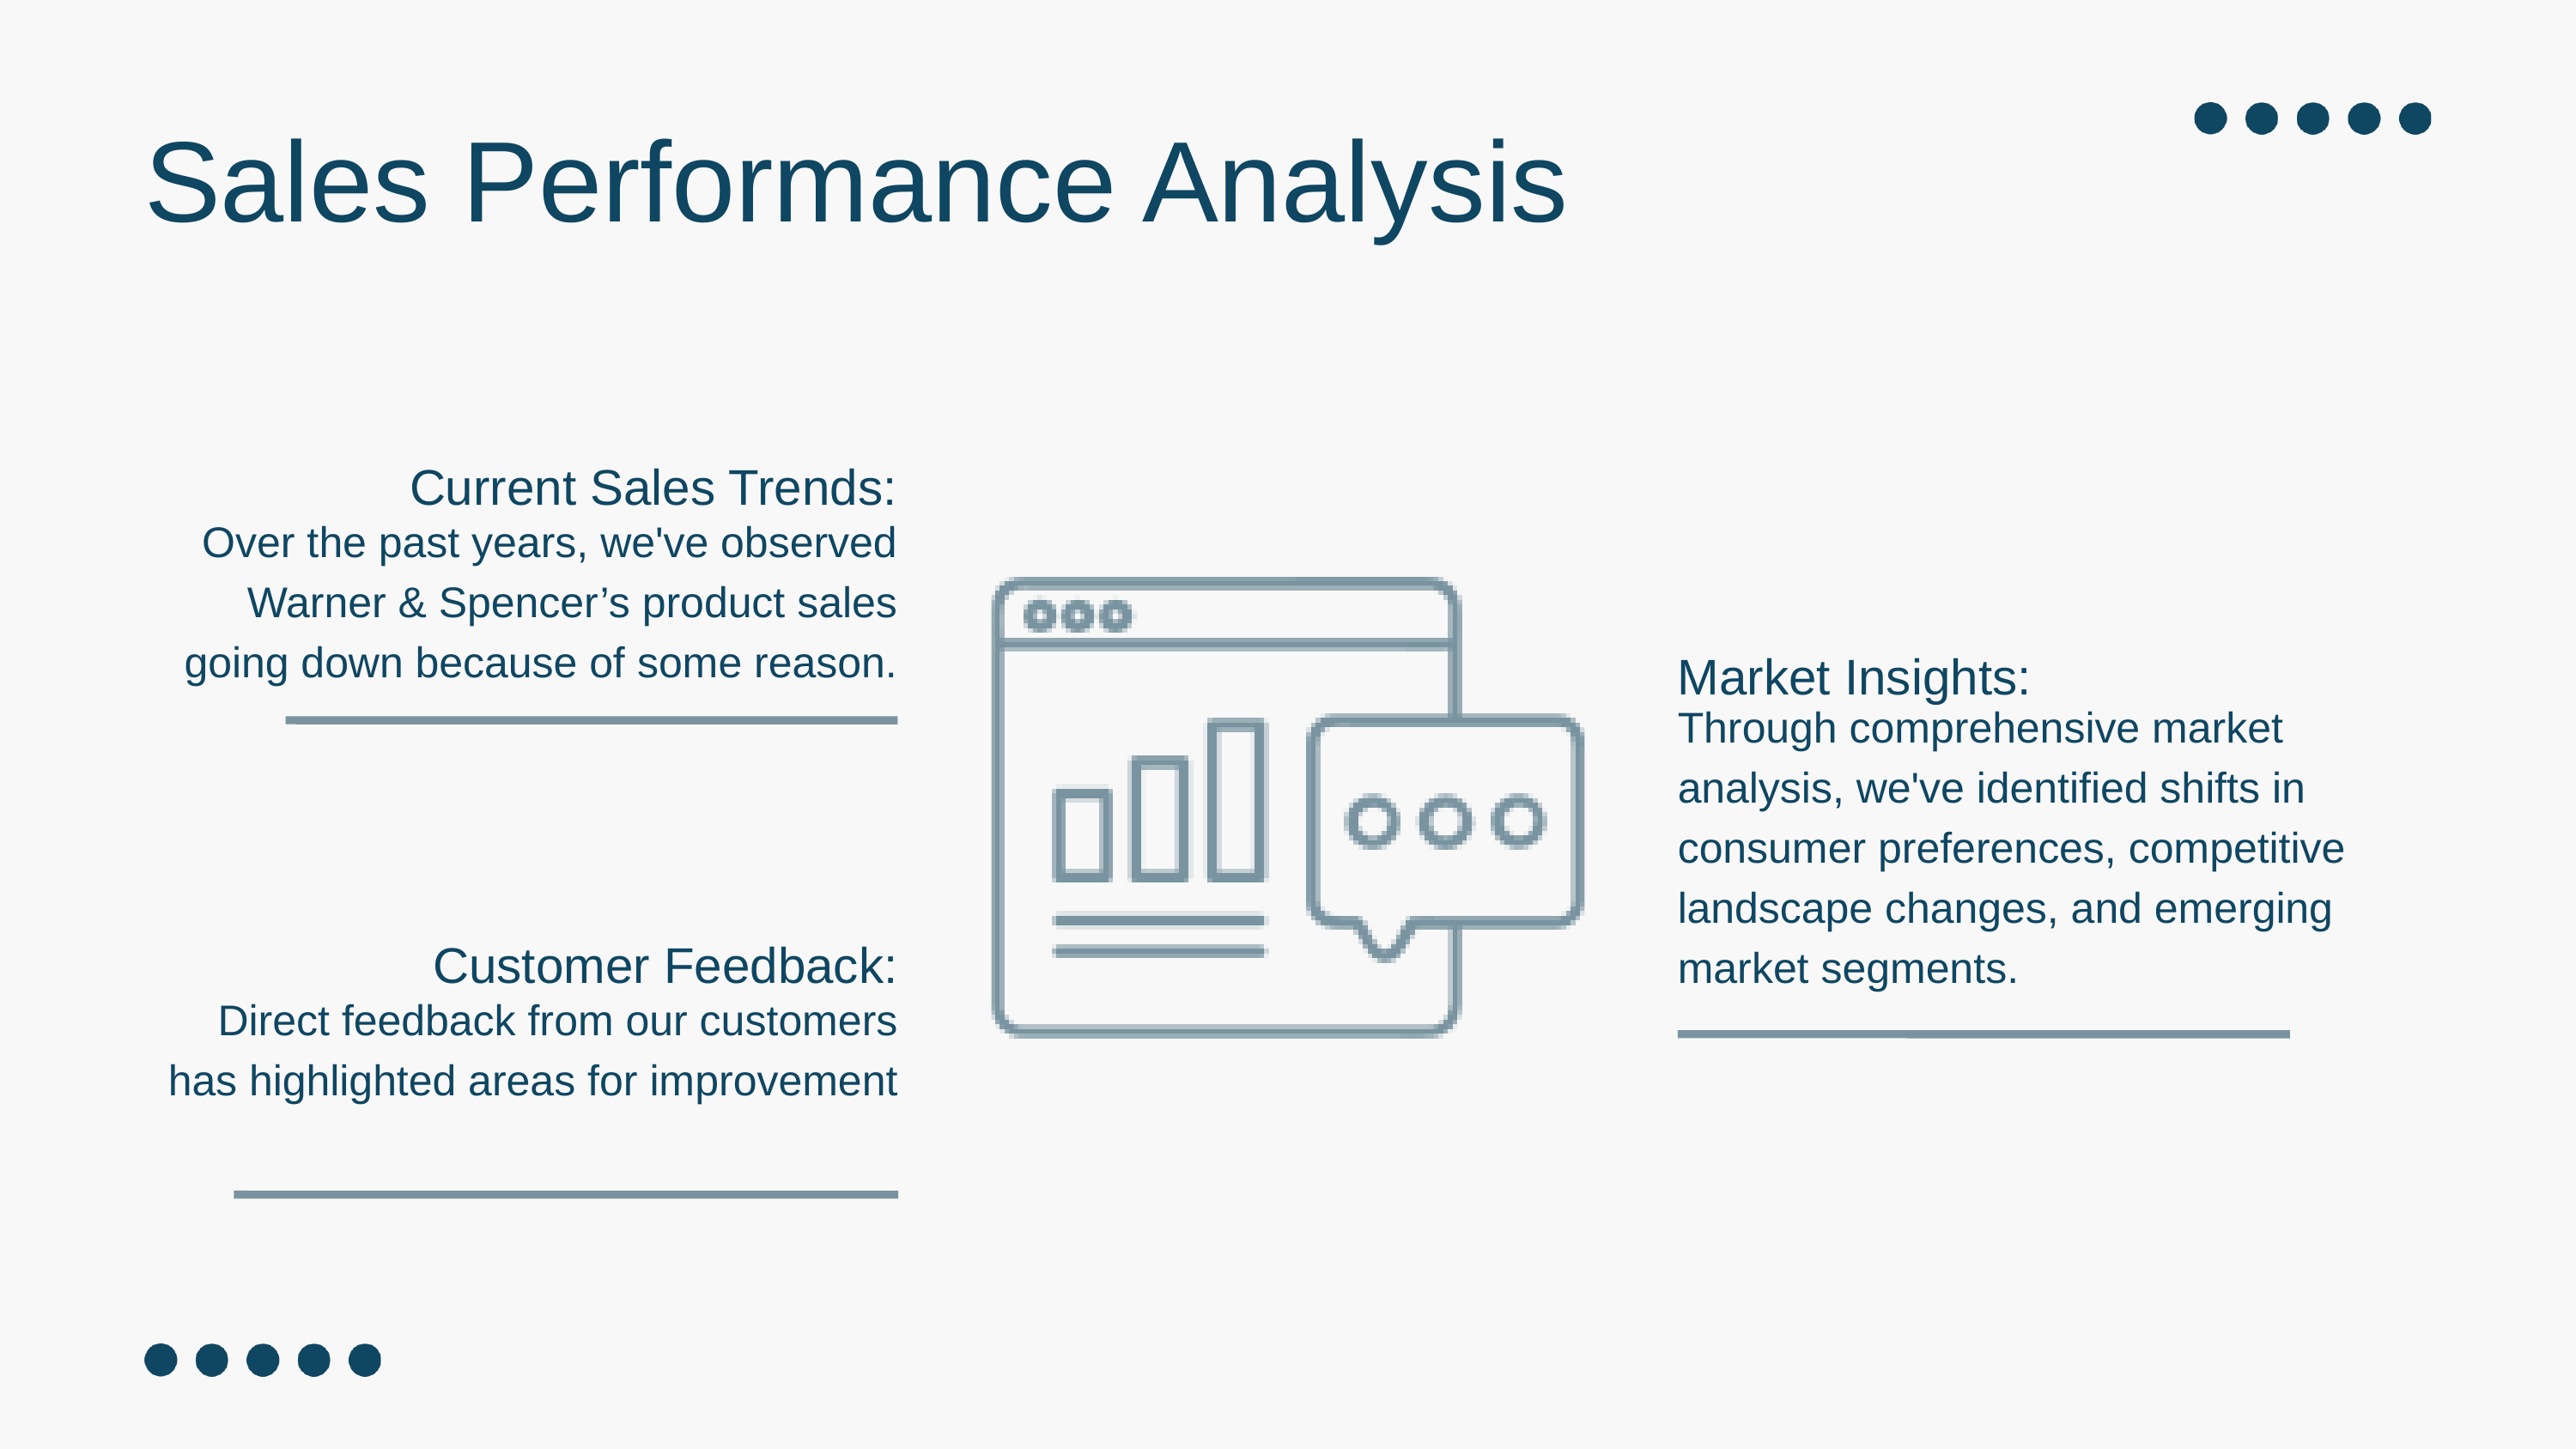

Sales Performance Analysis

Current Sales Trends:
Over the past years, we've observed Warner & Spencer’s product sales going down because of some reason.

Market Insights:
Through comprehensive market analysis, we've identified shifts in consumer preferences, competitive landscape changes, and emerging market segments.

Customer Feedback:
Direct feedback from our customers has highlighted areas for improvement